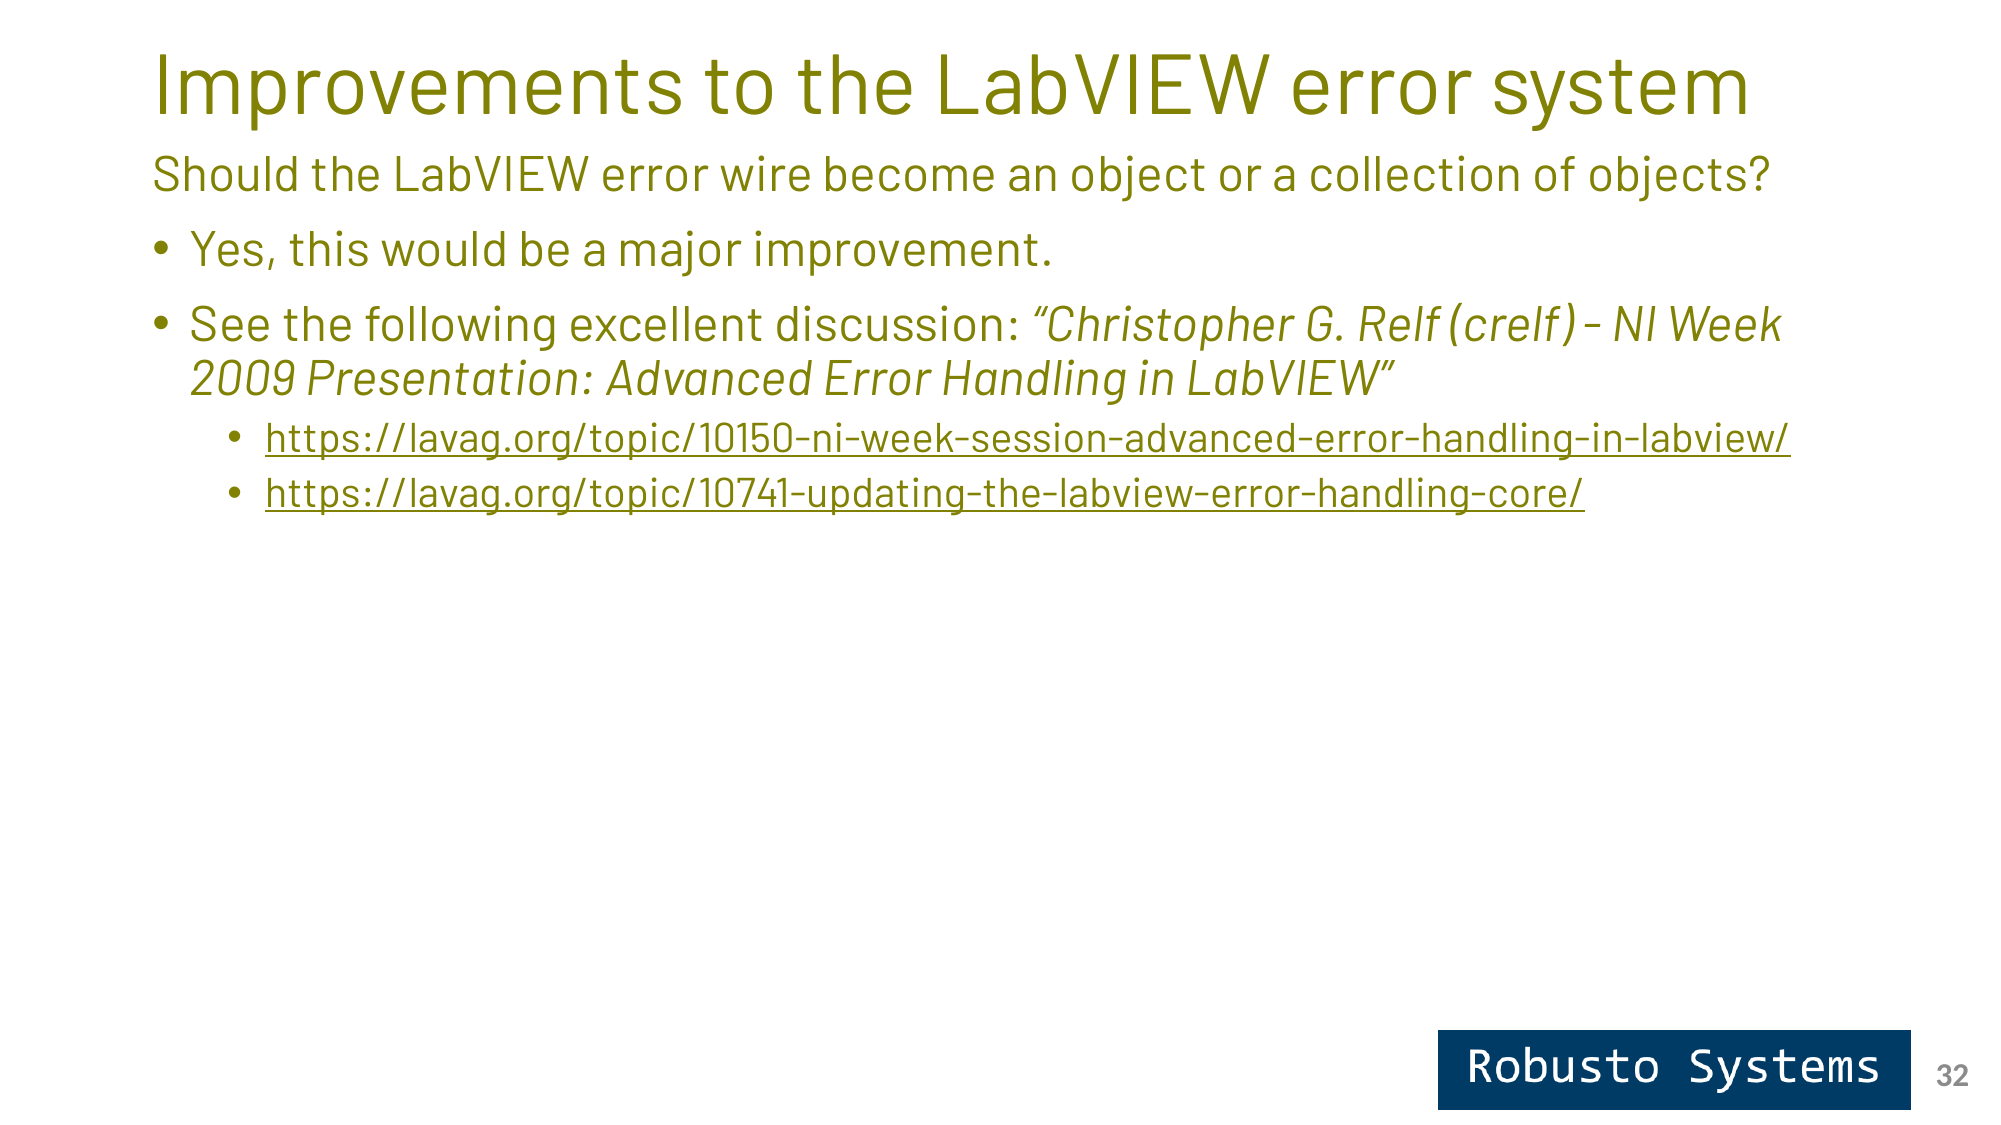

Improvements to the LabVIEW error system
Should the LabVIEW error wire become an object or a collection of objects?
Yes, this would be a major improvement.
See the following excellent discussion: “Christopher G. Relf (crelf) - NI Week 2009 Presentation: Advanced Error Handling in LabVIEW”
https://lavag.org/topic/10150-ni-week-session-advanced-error-handling-in-labview/
https://lavag.org/topic/10741-updating-the-labview-error-handling-core/
32